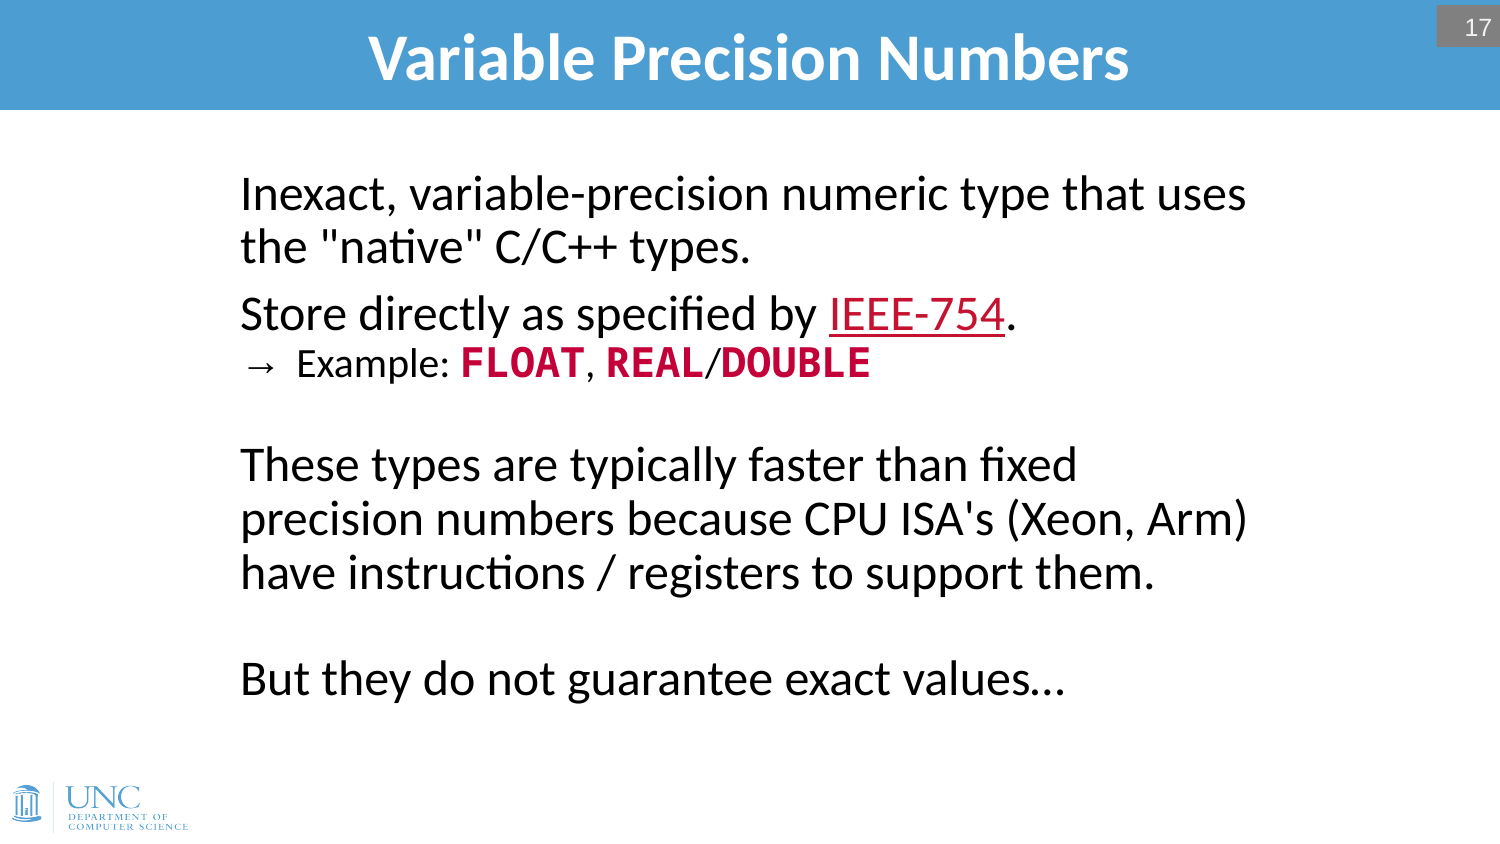

# Variable Precision Numbers
17
Inexact, variable-precision numeric type that uses the "native" C/C++ types.
Store directly as specified by IEEE-754.
Example: FLOAT, REAL/DOUBLE

These types are typically faster than fixed precision numbers because CPU ISA's (Xeon, Arm) have instructions / registers to support them.

But they do not guarantee exact values…